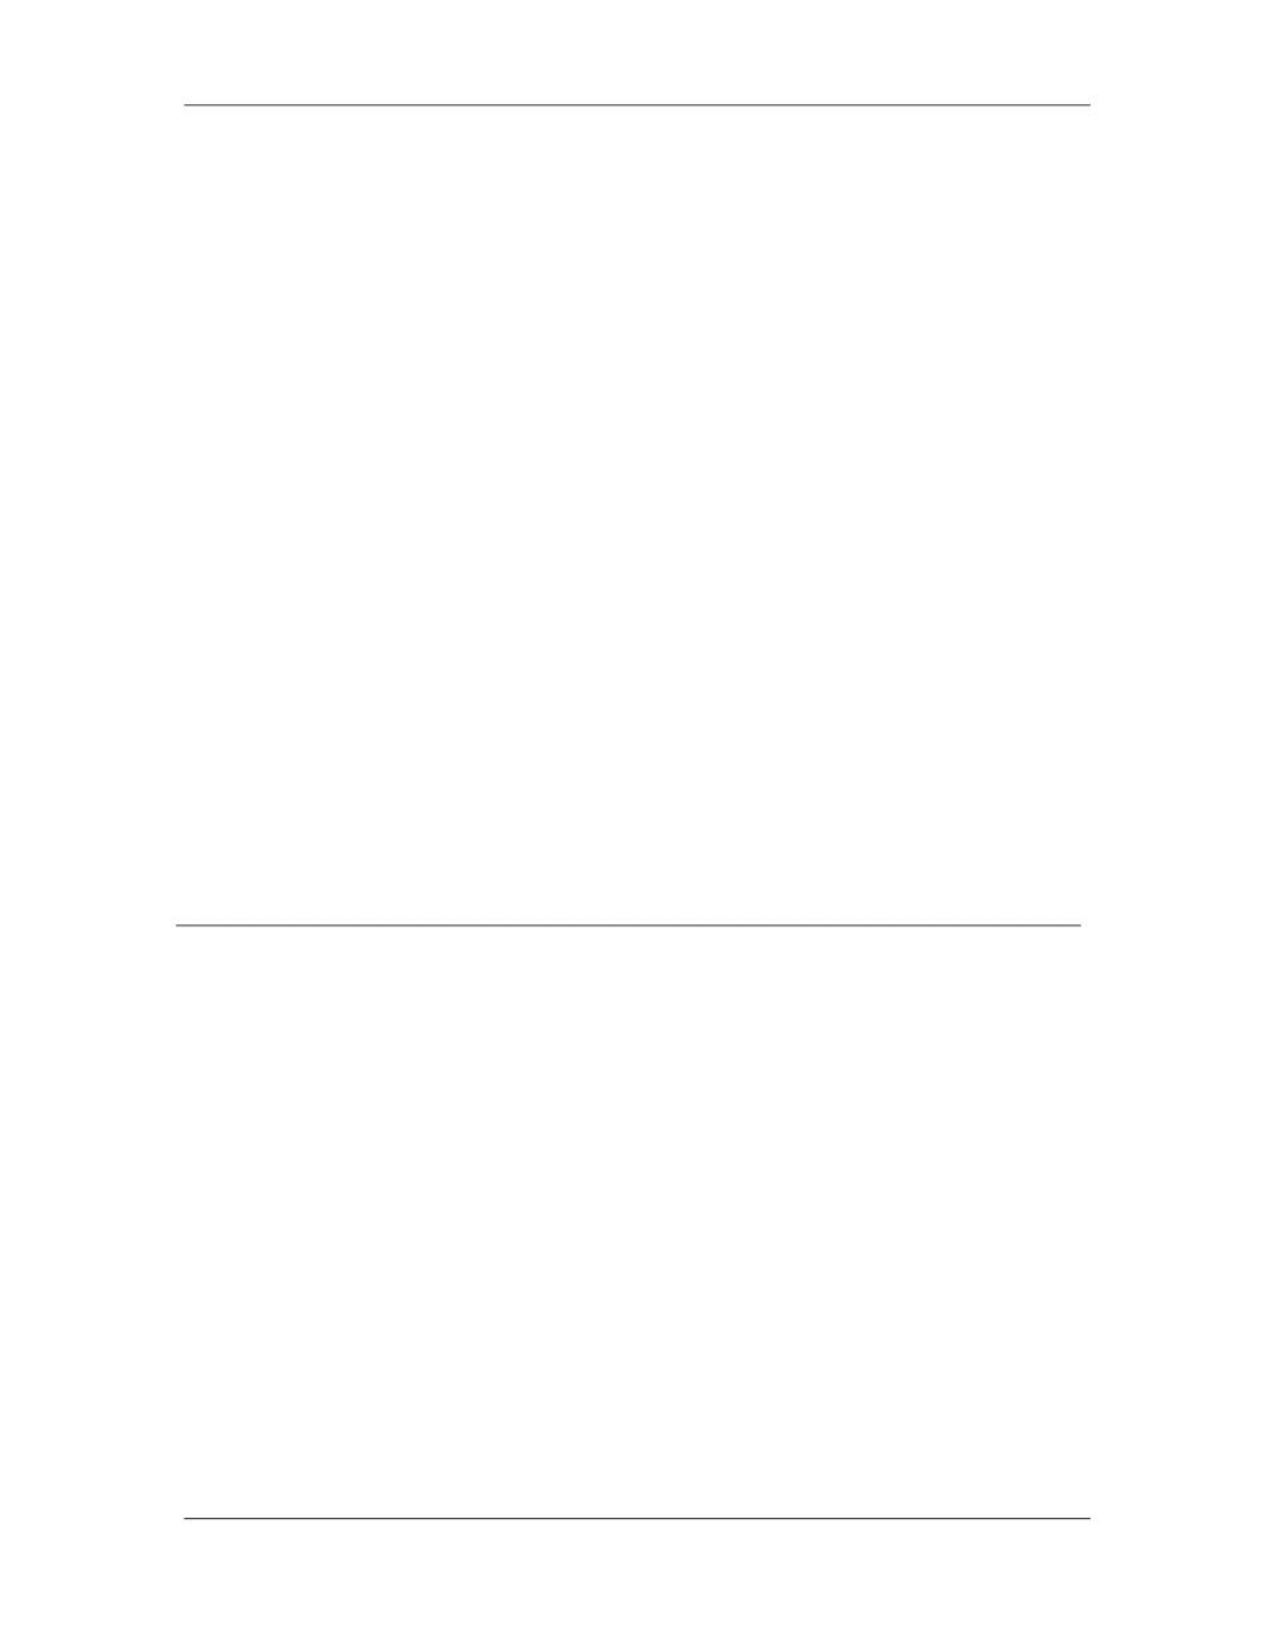

Software Project Management (CS615)

																																																																																																									a)						SLOC- Technique

																																																																																																									At the beginning of a software project, it is important to determine the size of the

																																																																																																									project. The project size helps determine the resources, effort, and duration of the
																																																																																																									project.

																																																																																																									There are many techniques to calculate the size of a software project. You can

																																																																																																									calculate the size by using a directly measurable technique, the SLOC technique.

																																																																																																									It is defined as the source lines of code that are delivered as part of the product.
																																																																																																									The effort spent on creating the source lines of code is expressed in relation to

																																																																																																									thousand lines of code (KLOC).

																																																																																																									The SLOC technique is an objective method of estimating the size because there
																																																																																																									are no multiple ways of calculating the lines of code. Therefore, the effort

																																																																																																									estimate is close to being accurate.

																																																																																																									This technique includes the calculation of lines of code, documentation of pages,
																																																																																																									inputs, outputs, and components of a software program. Components are again of

																																																																																																									multiple types, such as reports, screens, and files.

																																																																																																									The SLOC technique is also used to directly calculate the effort to be spent on a
																																																																																																									project.

																																																																											Following figure is a simple example of counting source lines of code. The code

																																																																											displayed here contains four lines of code.

																																																																											If (emp_code<=1200)

																																																																																																									Print (“Welcome to the Inventory database.”);
																																																																											Else

																																																																																																									Print (“Access denied to the Inventory databases.”);

																																																																																																									– 						Counting SLOC

																																																																																																									You can use the SLOC technique to estimate the effort required for a project

																																																																																																									when the programming language and the technology to be used are predefined. In
																																																																																																									addition to the programming language and technology, the complexity and effort

																																																																																																									required to write a program should be easily predictable.

																																																																																																									The use of the SLOC technique requires that the technology or language remain
																																																																																																									unchanged throughout the project. Generally, you can use the SLOC technique

																																																																																																									when you are using third-generation languages, such as FORTRAN or COBOL.

																																																																																																									While counting the source lines of code, there are some general considerations
																																																																																																									that you need to keep in mind. However, these can vary in every organization.

																																																																																						                                                                                                                                 229

																																																																																																																																																																																						© Copyright Virtual University of Pakistan